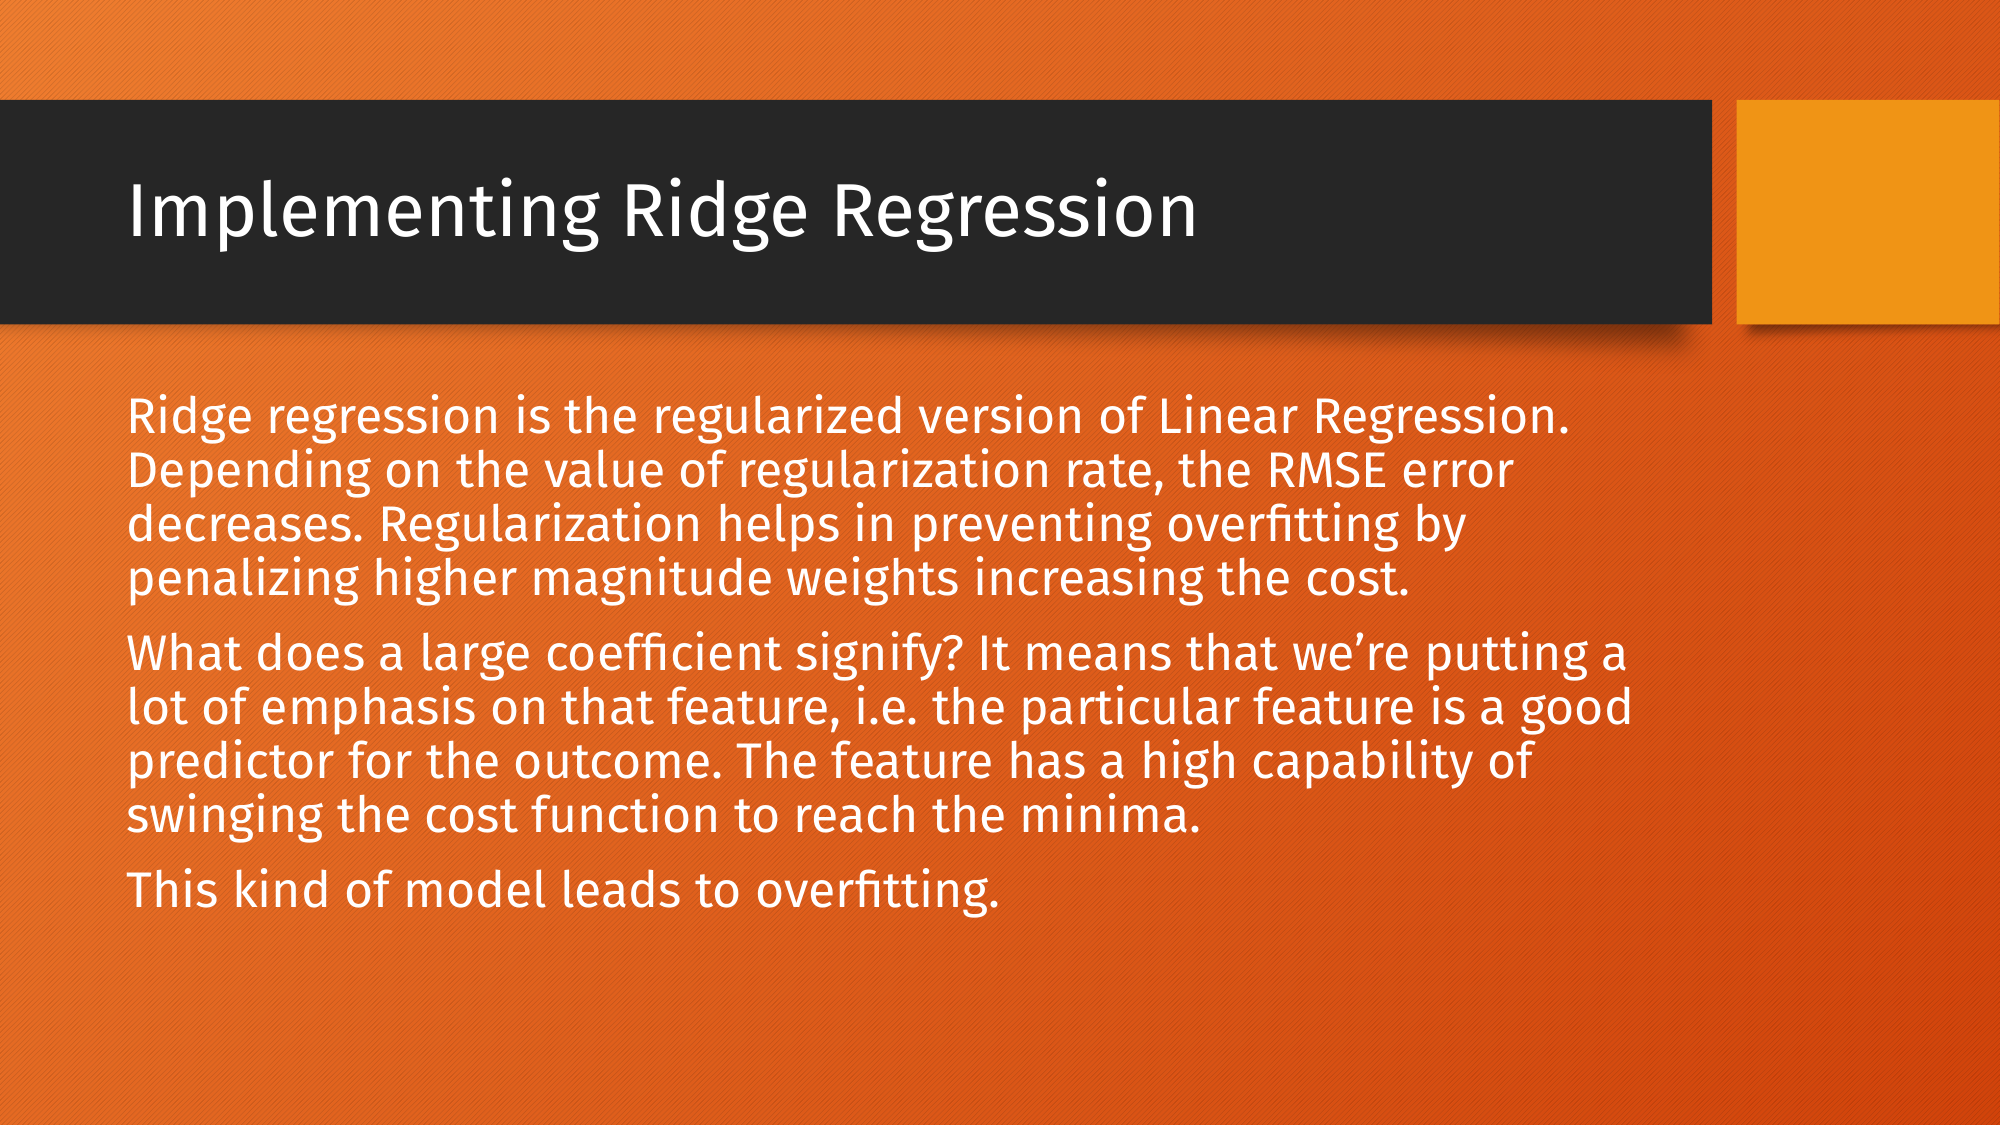

# Implementing Ridge Regression
Ridge regression is the regularized version of Linear Regression. Depending on the value of regularization rate, the RMSE error decreases. Regularization helps in preventing overfitting by penalizing higher magnitude weights increasing the cost.
What does a large coefficient signify? It means that we’re putting a lot of emphasis on that feature, i.e. the particular feature is a good predictor for the outcome. The feature has a high capability of swinging the cost function to reach the minima.
This kind of model leads to overfitting.